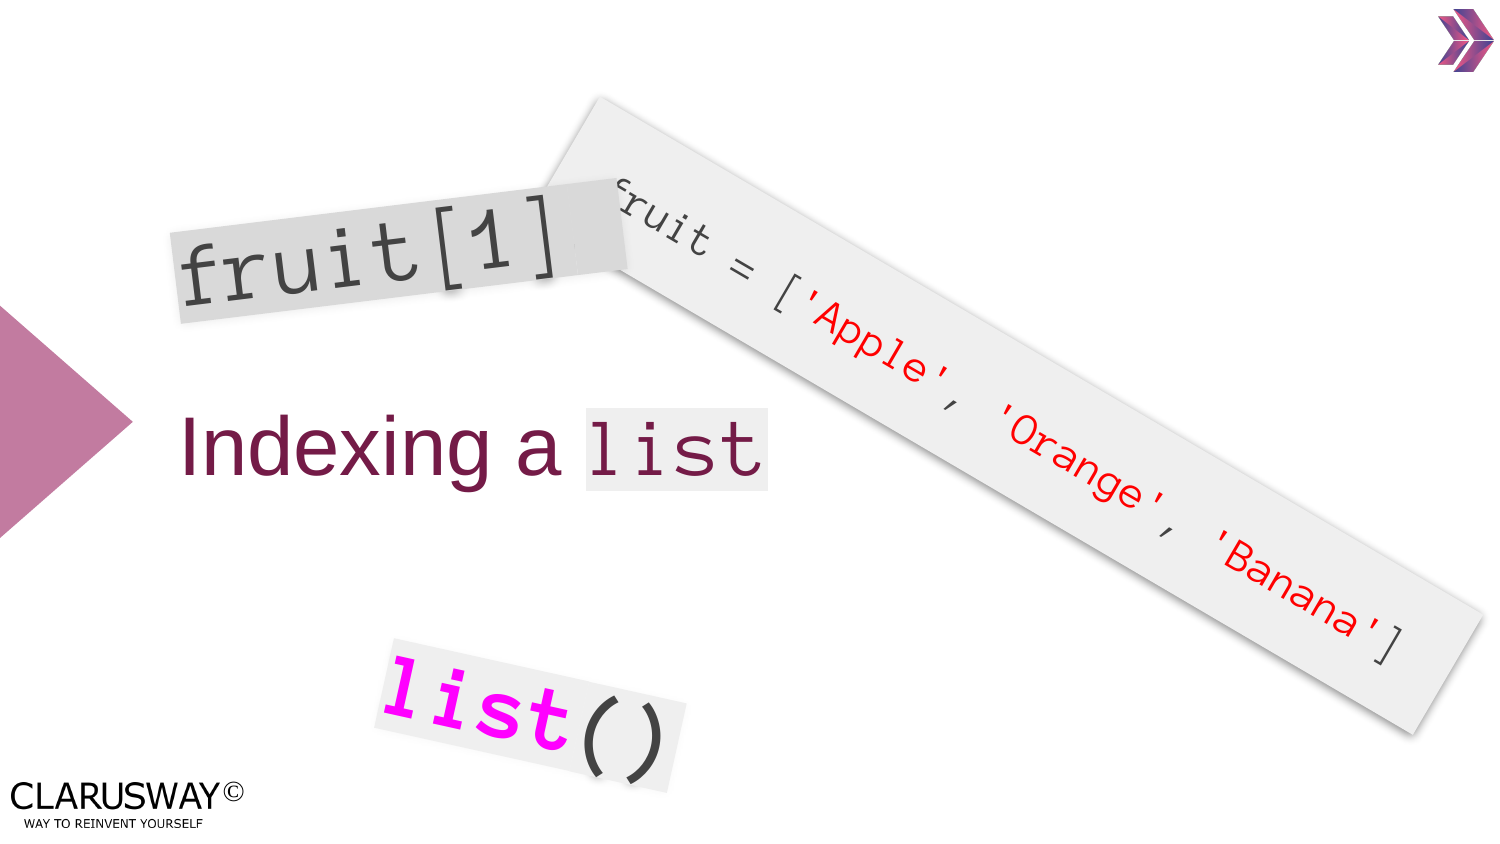

fruit[1]
fruit = ['Apple', 'Orange', 'Banana']
# Indexing a list
list()